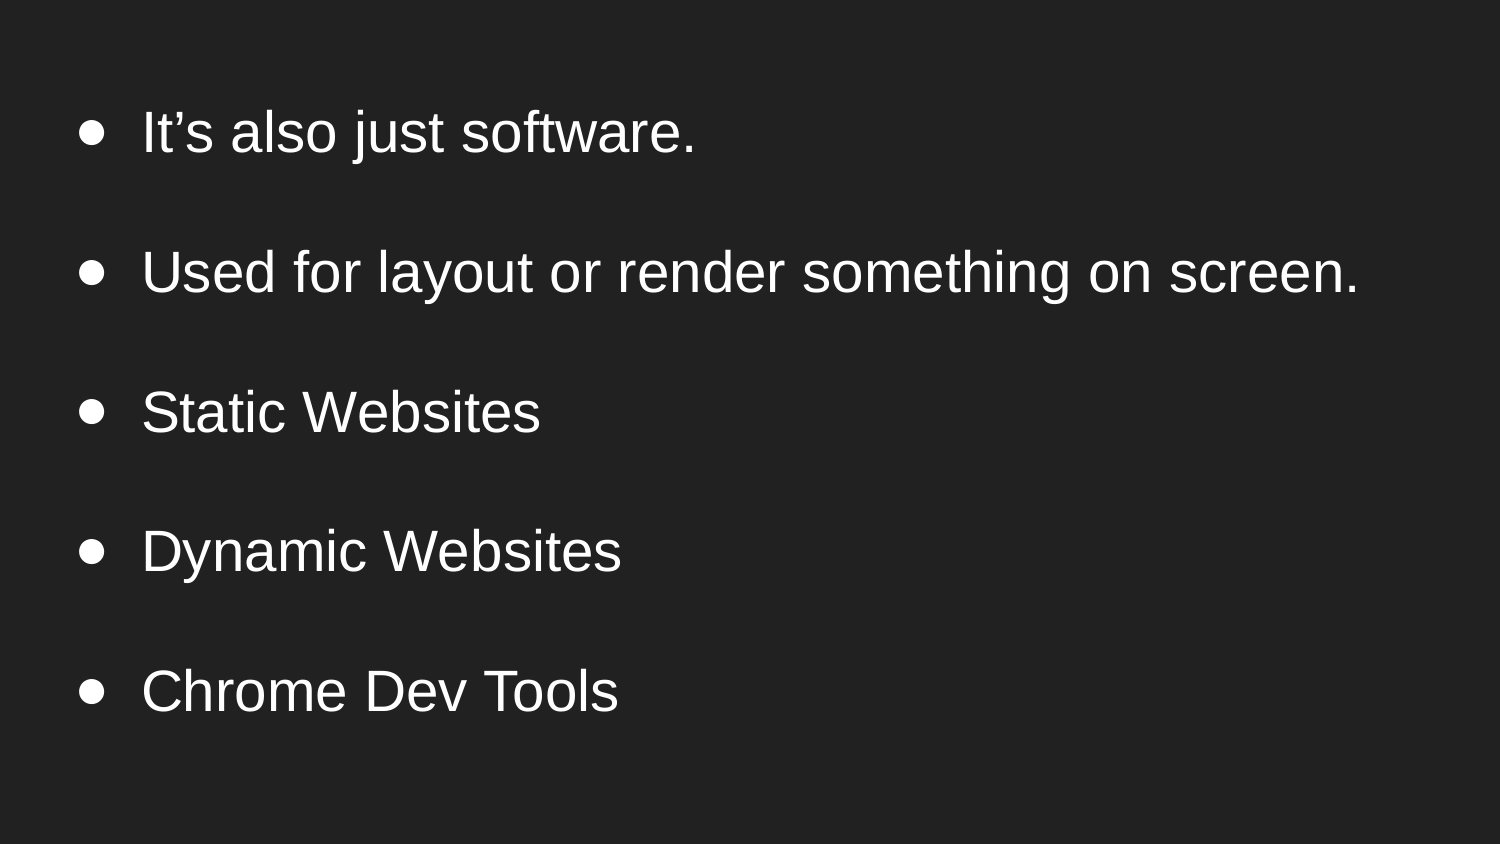

It’s also just software.

Used for layout or render something on screen.

Static Websites

Dynamic Websites

Chrome Dev Tools